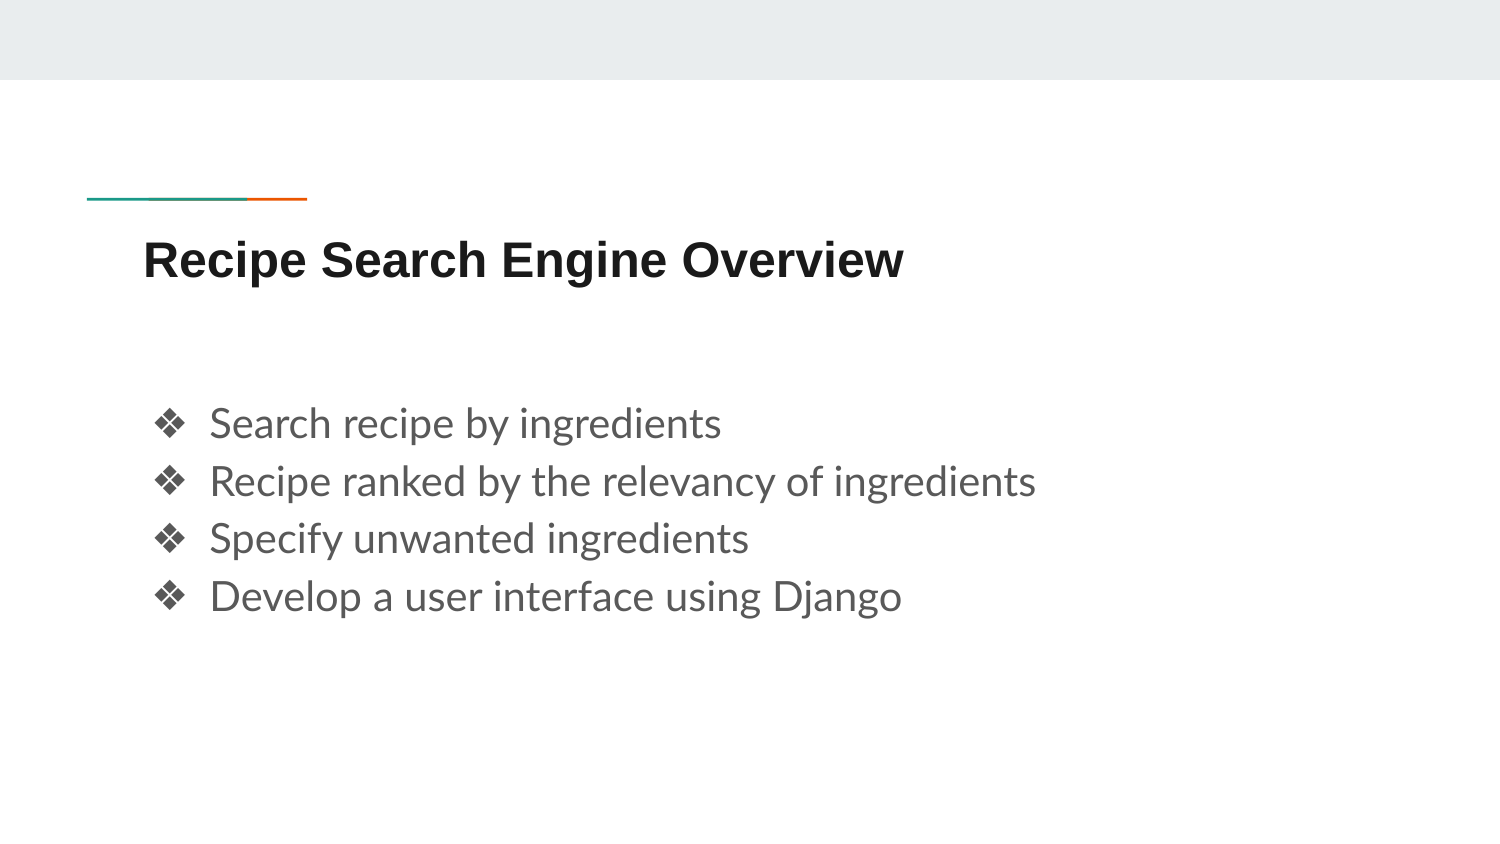

Recipe Search Engine Overview
Search recipe by ingredients
Recipe ranked by the relevancy of ingredients
Specify unwanted ingredients
Develop a user interface using Django